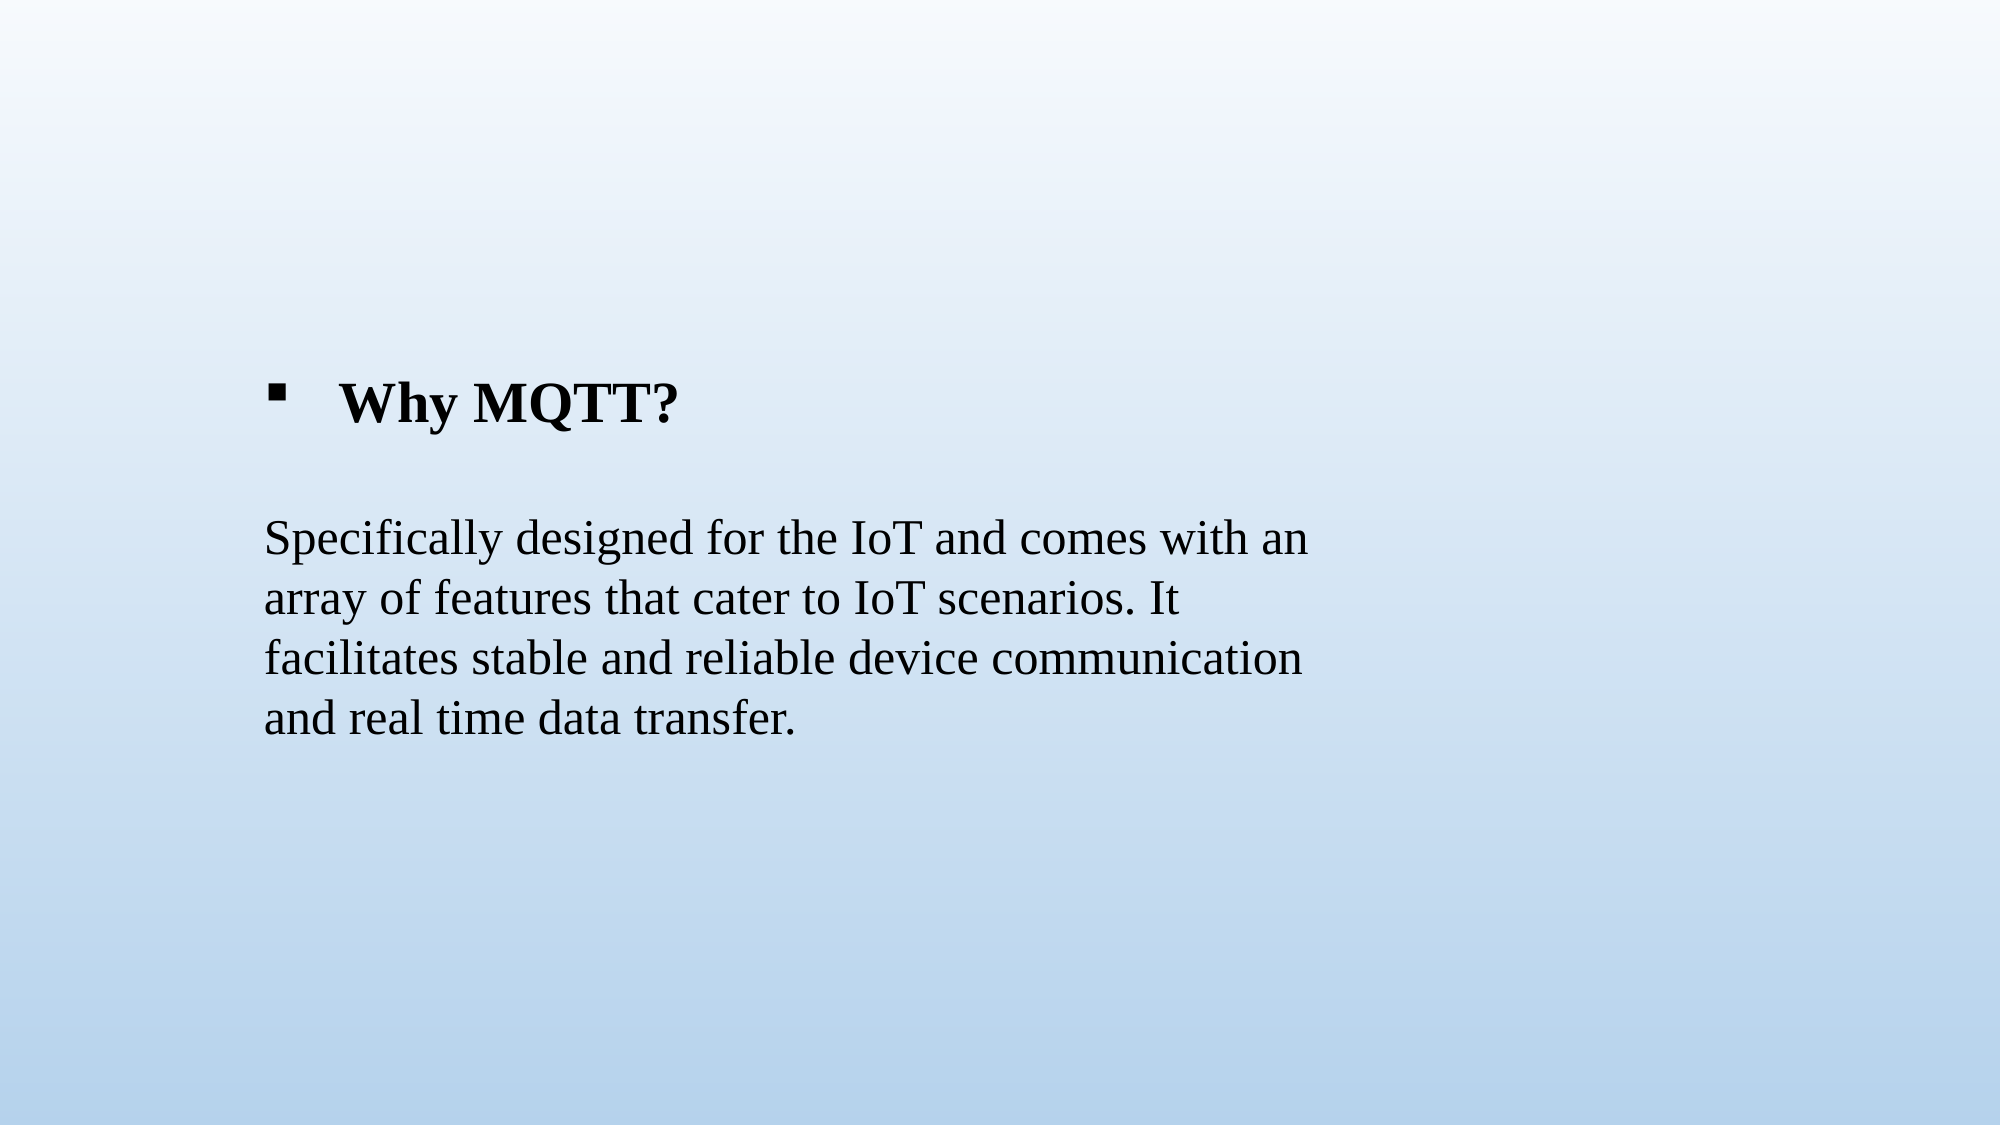

Why MQTT?

Specifically designed for the IoT and comes with an array of features that cater to IoT scenarios. It facilitates stable and reliable device communication and real time data transfer.